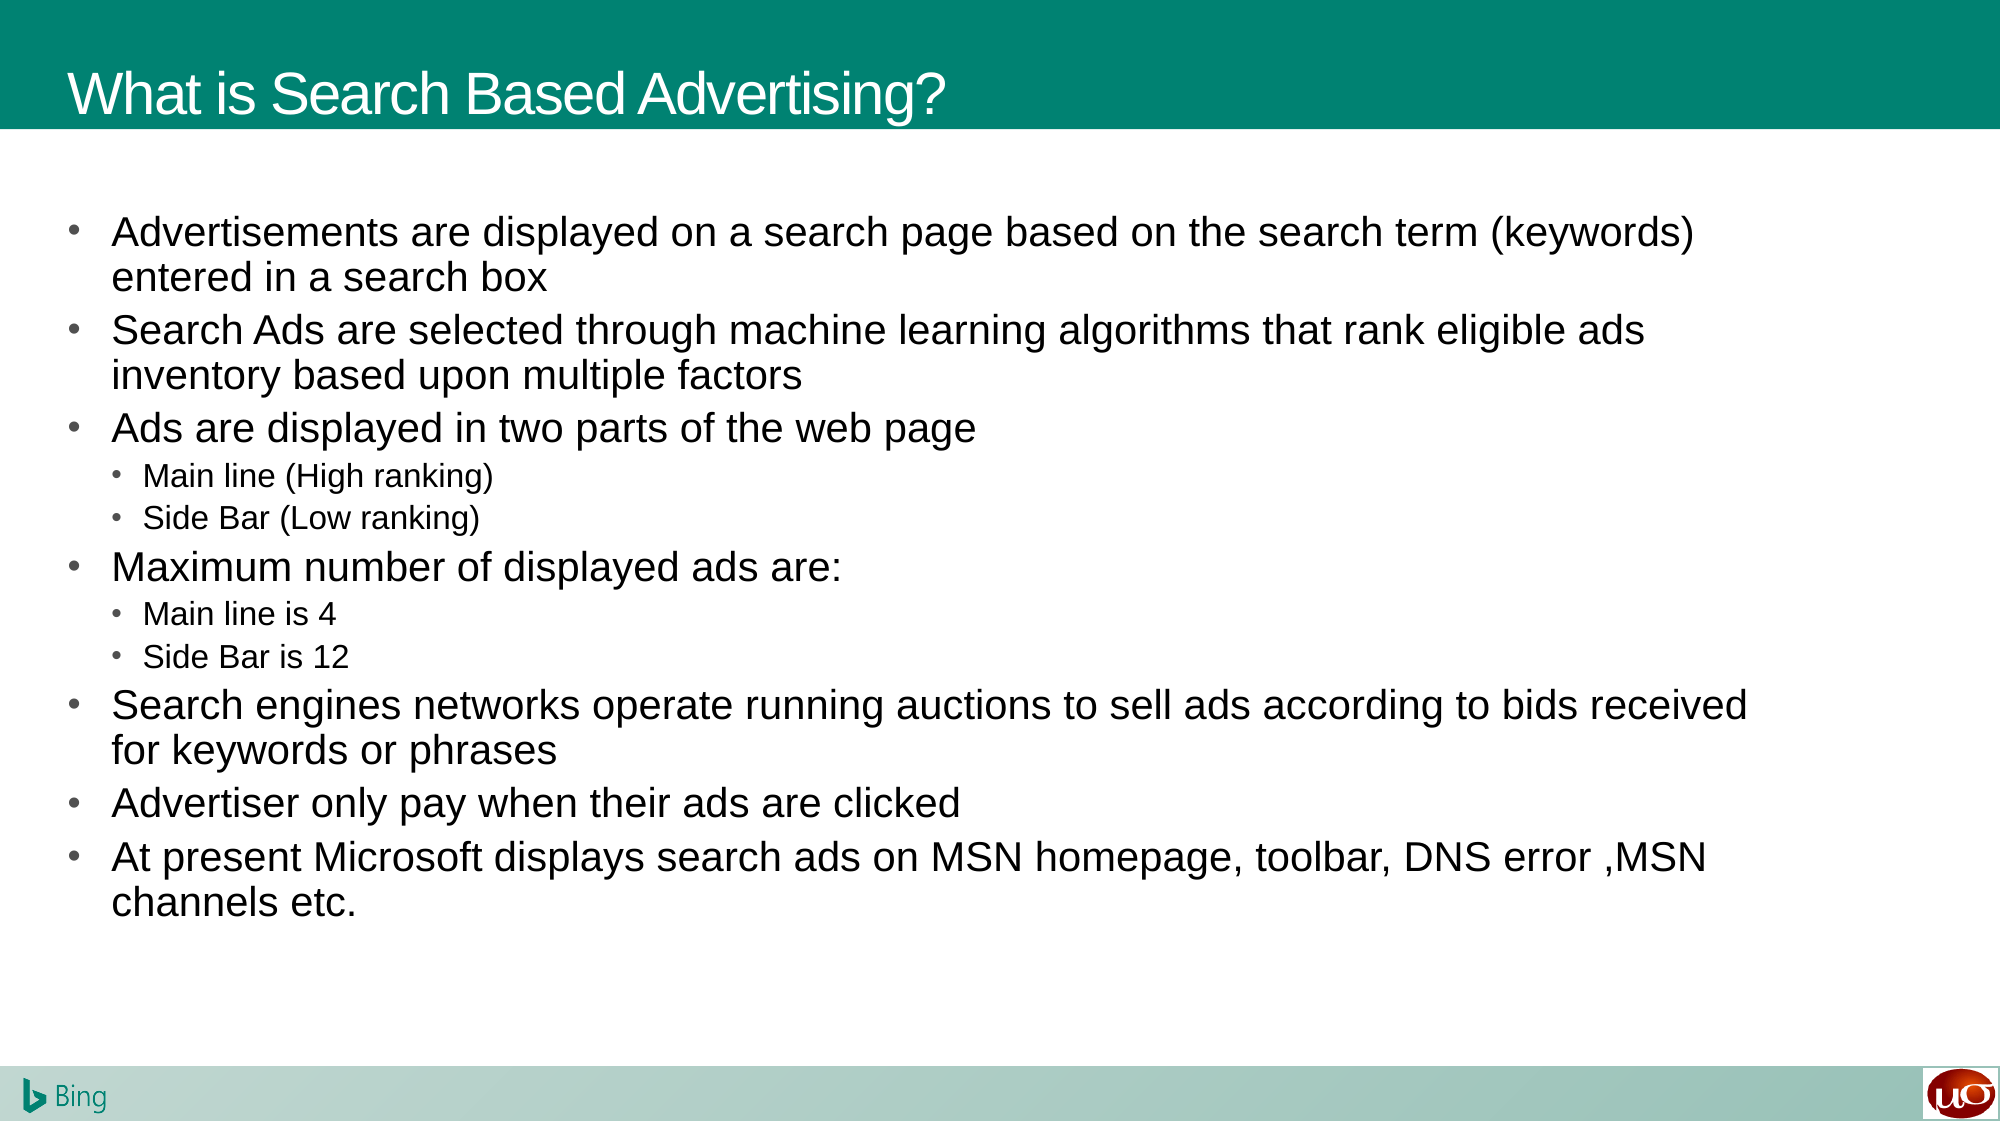

# What is Search Based Advertising?
Advertisements are displayed on a search page based on the search term (keywords) entered in a search box
Search Ads are selected through machine learning algorithms that rank eligible ads inventory based upon multiple factors
Ads are displayed in two parts of the web page
Main line (High ranking)
Side Bar (Low ranking)
Maximum number of displayed ads are:
Main line is 4
Side Bar is 12
Search engines networks operate running auctions to sell ads according to bids received for keywords or phrases
Advertiser only pay when their ads are clicked
At present Microsoft displays search ads on MSN homepage, toolbar, DNS error ,MSN channels etc.